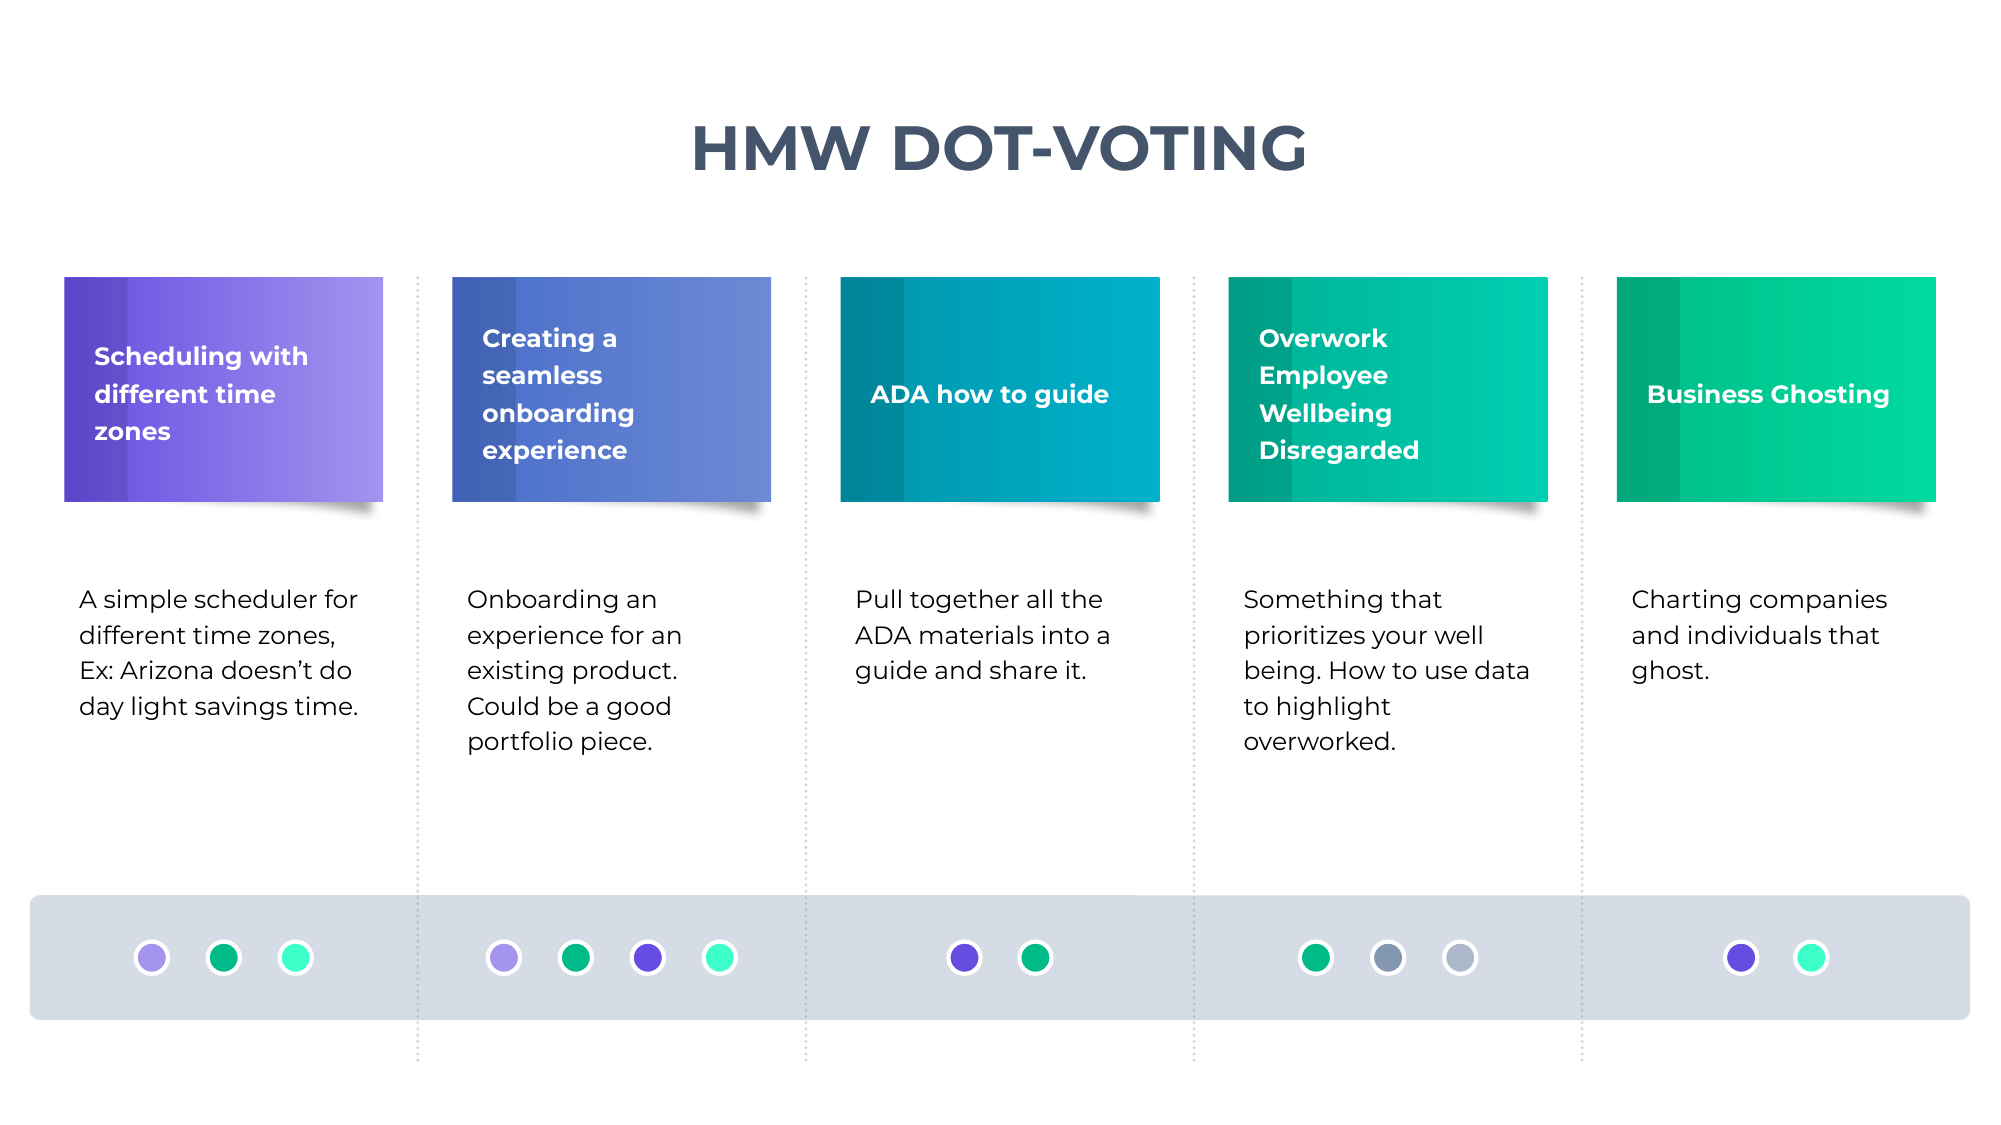

HMW DOT-VOTING

Scheduling with different time zones
Creating a seamless onboarding experience
ADA how to guide
Overwork Employee Wellbeing Disregarded
Business Ghosting

A simple scheduler for different time zones, Ex: Arizona doesn’t do day light savings time.
Onboarding an experience for an existing product. Could be a good portfolio piece.
Pull together all the ADA materials into a guide and share it.
Something that prioritizes your well being. How to use data to highlight overworked.
Charting companies and individuals that ghost.